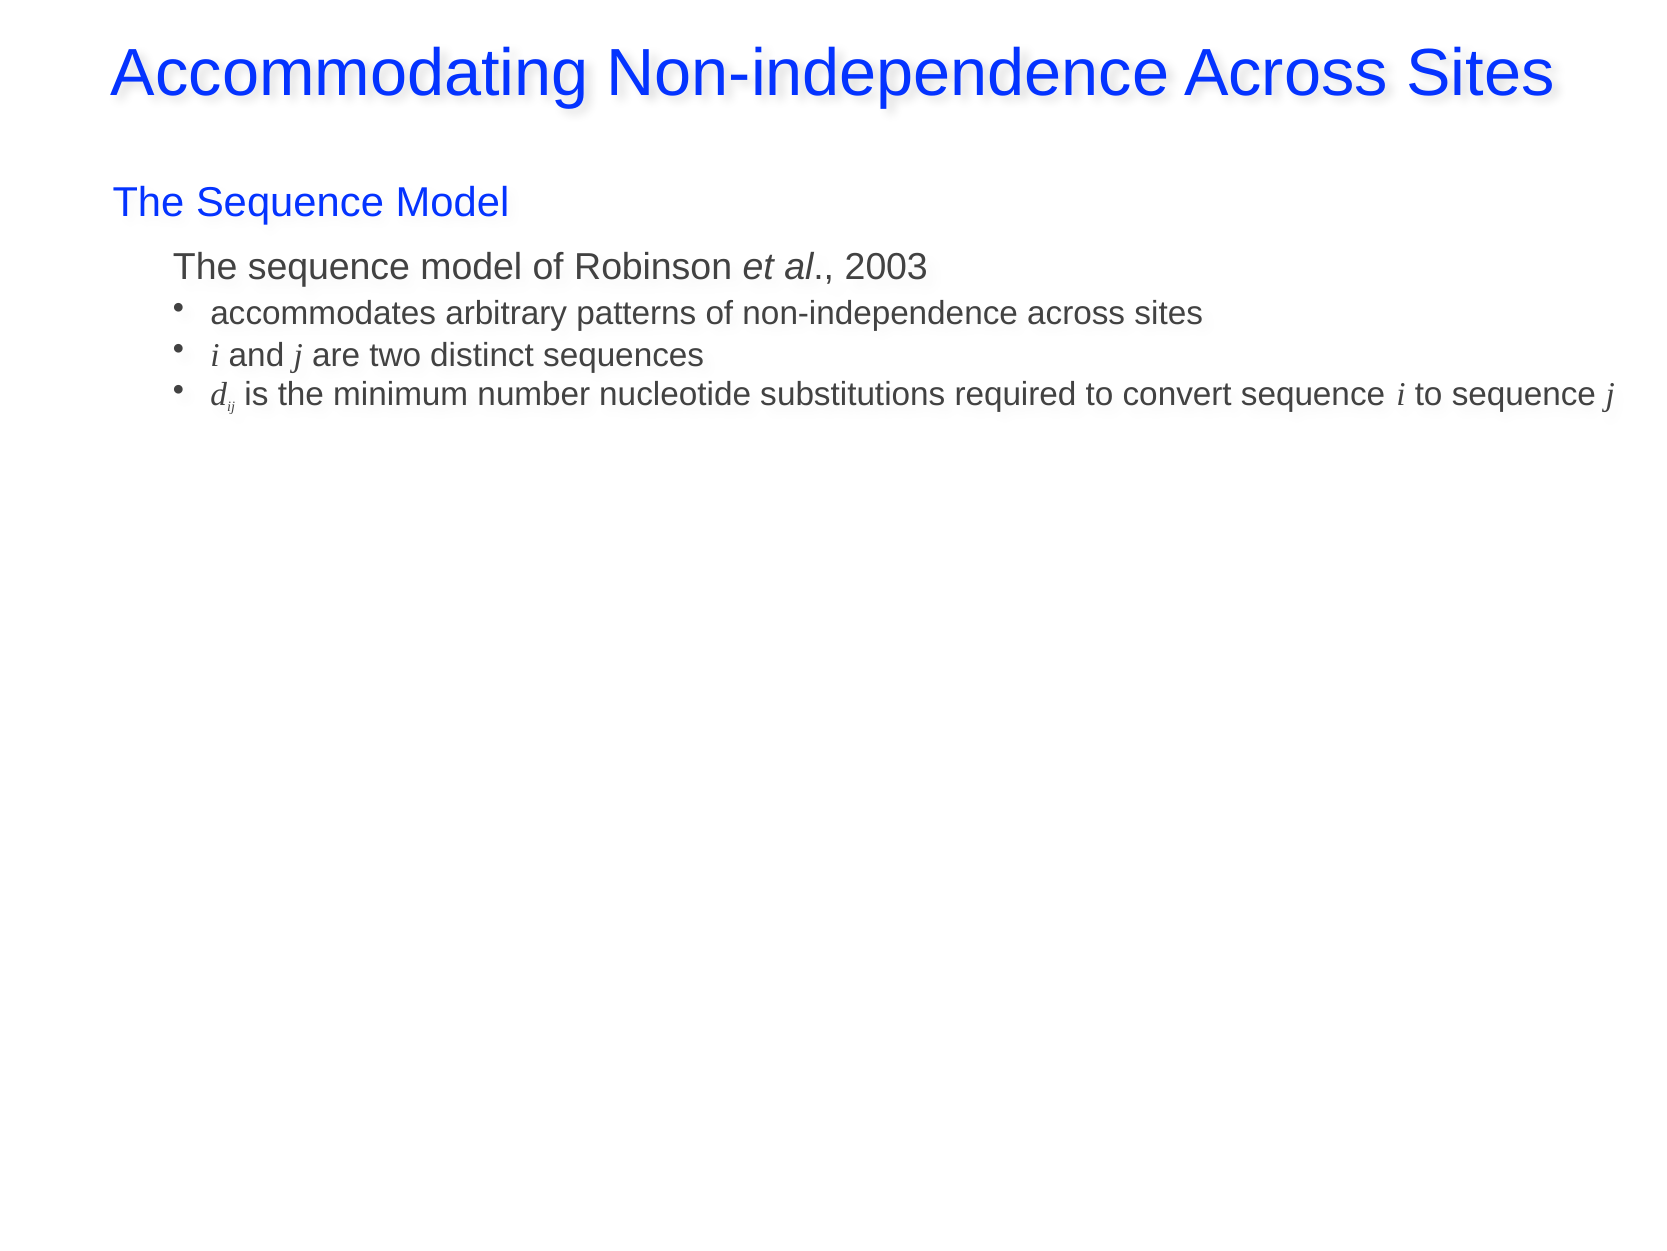

Accommodating Non-independence Across Sites
The Sequence Model
The sequence model of Robinson et al., 2003
accommodates arbitrary patterns of non-independence across sites
i and j are two distinct sequences
dij is the minimum number nucleotide substitutions required to convert sequence i to sequence j